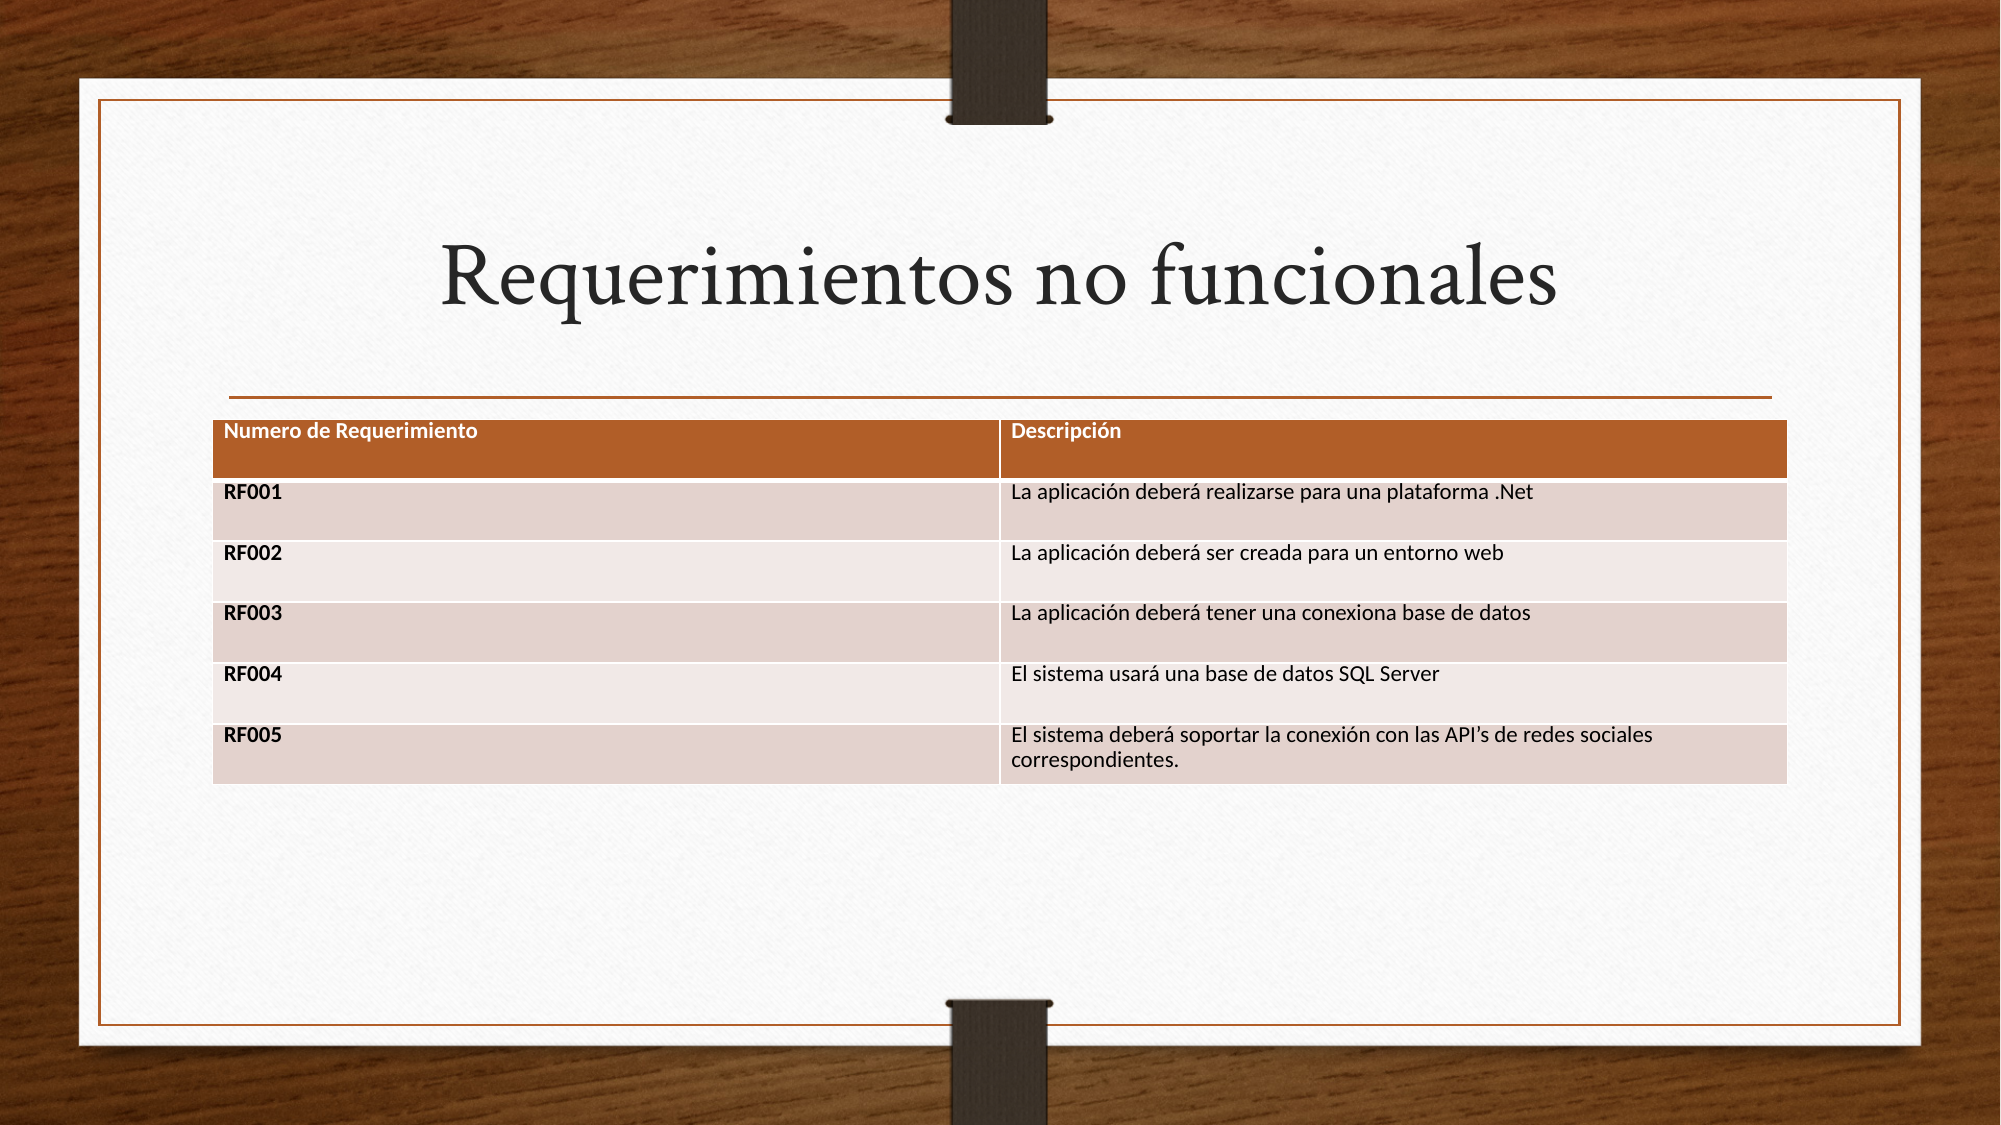

# Requerimientos no funcionales
| Numero de Requerimiento | Descripción |
| --- | --- |
| RF001 | La aplicación deberá realizarse para una plataforma .Net |
| RF002 | La aplicación deberá ser creada para un entorno web |
| RF003 | La aplicación deberá tener una conexiona base de datos |
| RF004 | El sistema usará una base de datos SQL Server |
| RF005 | El sistema deberá soportar la conexión con las API’s de redes sociales correspondientes. |